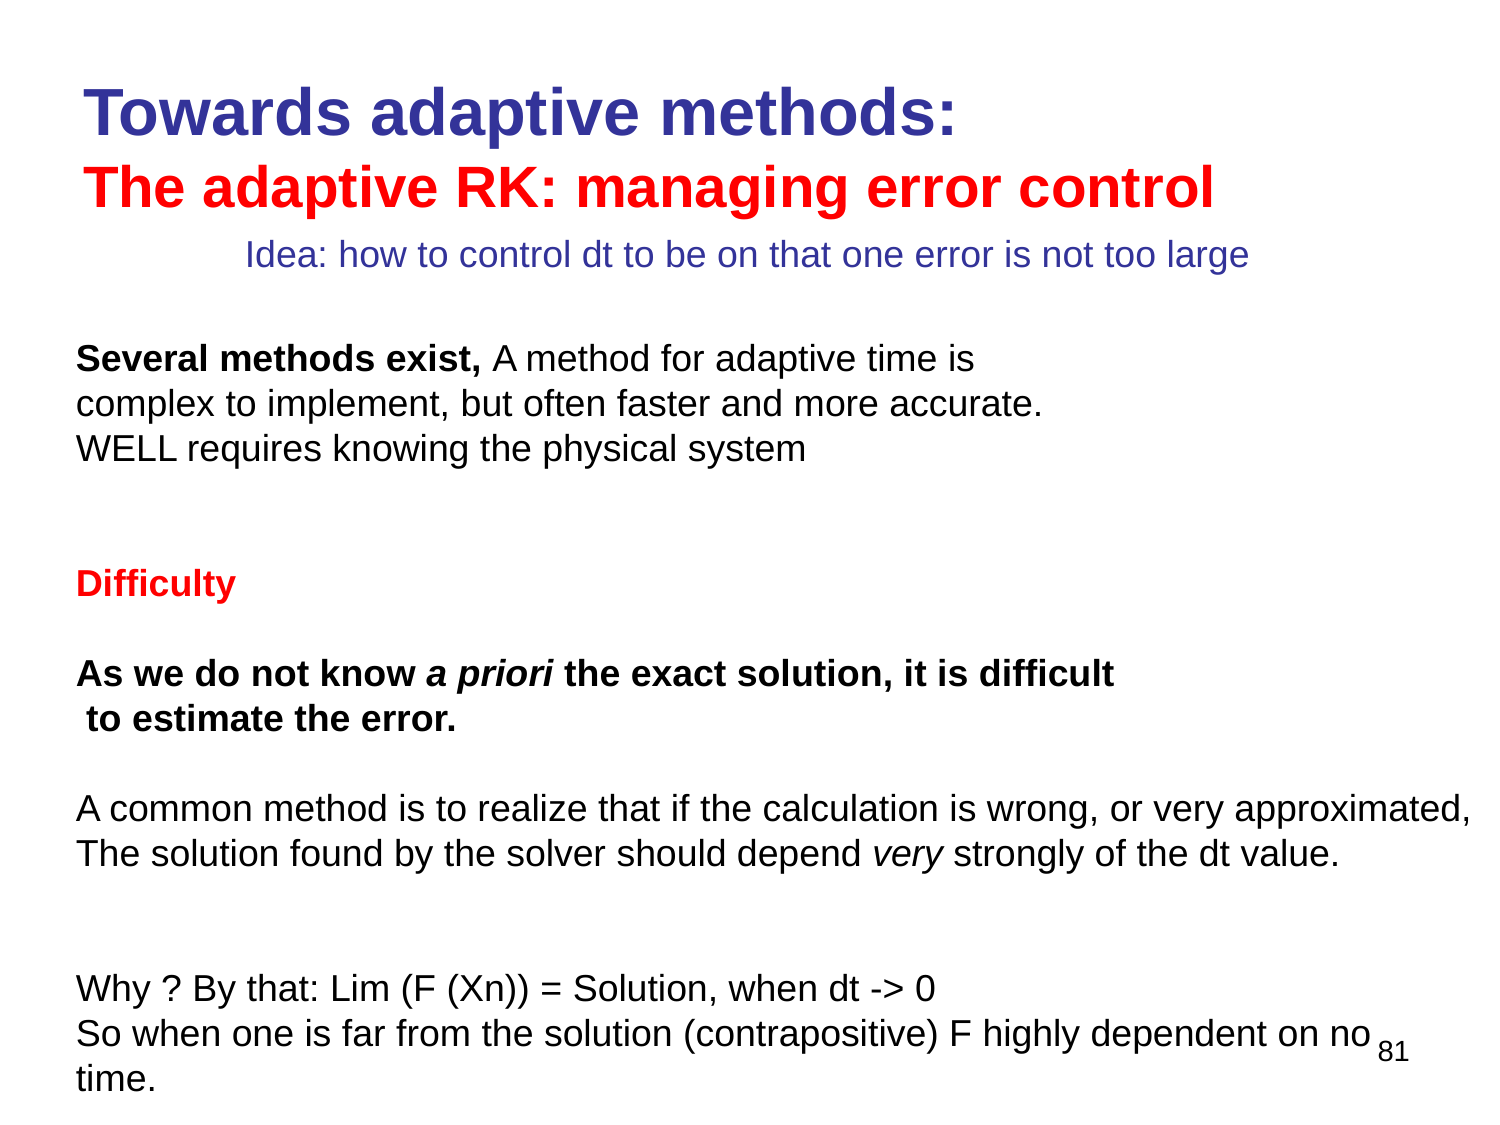

Towards adaptive methods:
The adaptive RK: managing error control
Idea: how to control dt to be on that one error is not too large
Several methods exist, A method for adaptive time is
complex to implement, but often faster and more accurate.
WELL requires knowing the physical system

Difficulty

As we do not know a priori the exact solution, it is difficult
 to estimate the error.

A common method is to realize that if the calculation is wrong, or very approximated,
The solution found by the solver should depend very strongly of the dt value.

Why ? By that: Lim (F (Xn)) = Solution, when dt -> 0
So when one is far from the solution (contrapositive) F highly dependent on no
time.

81